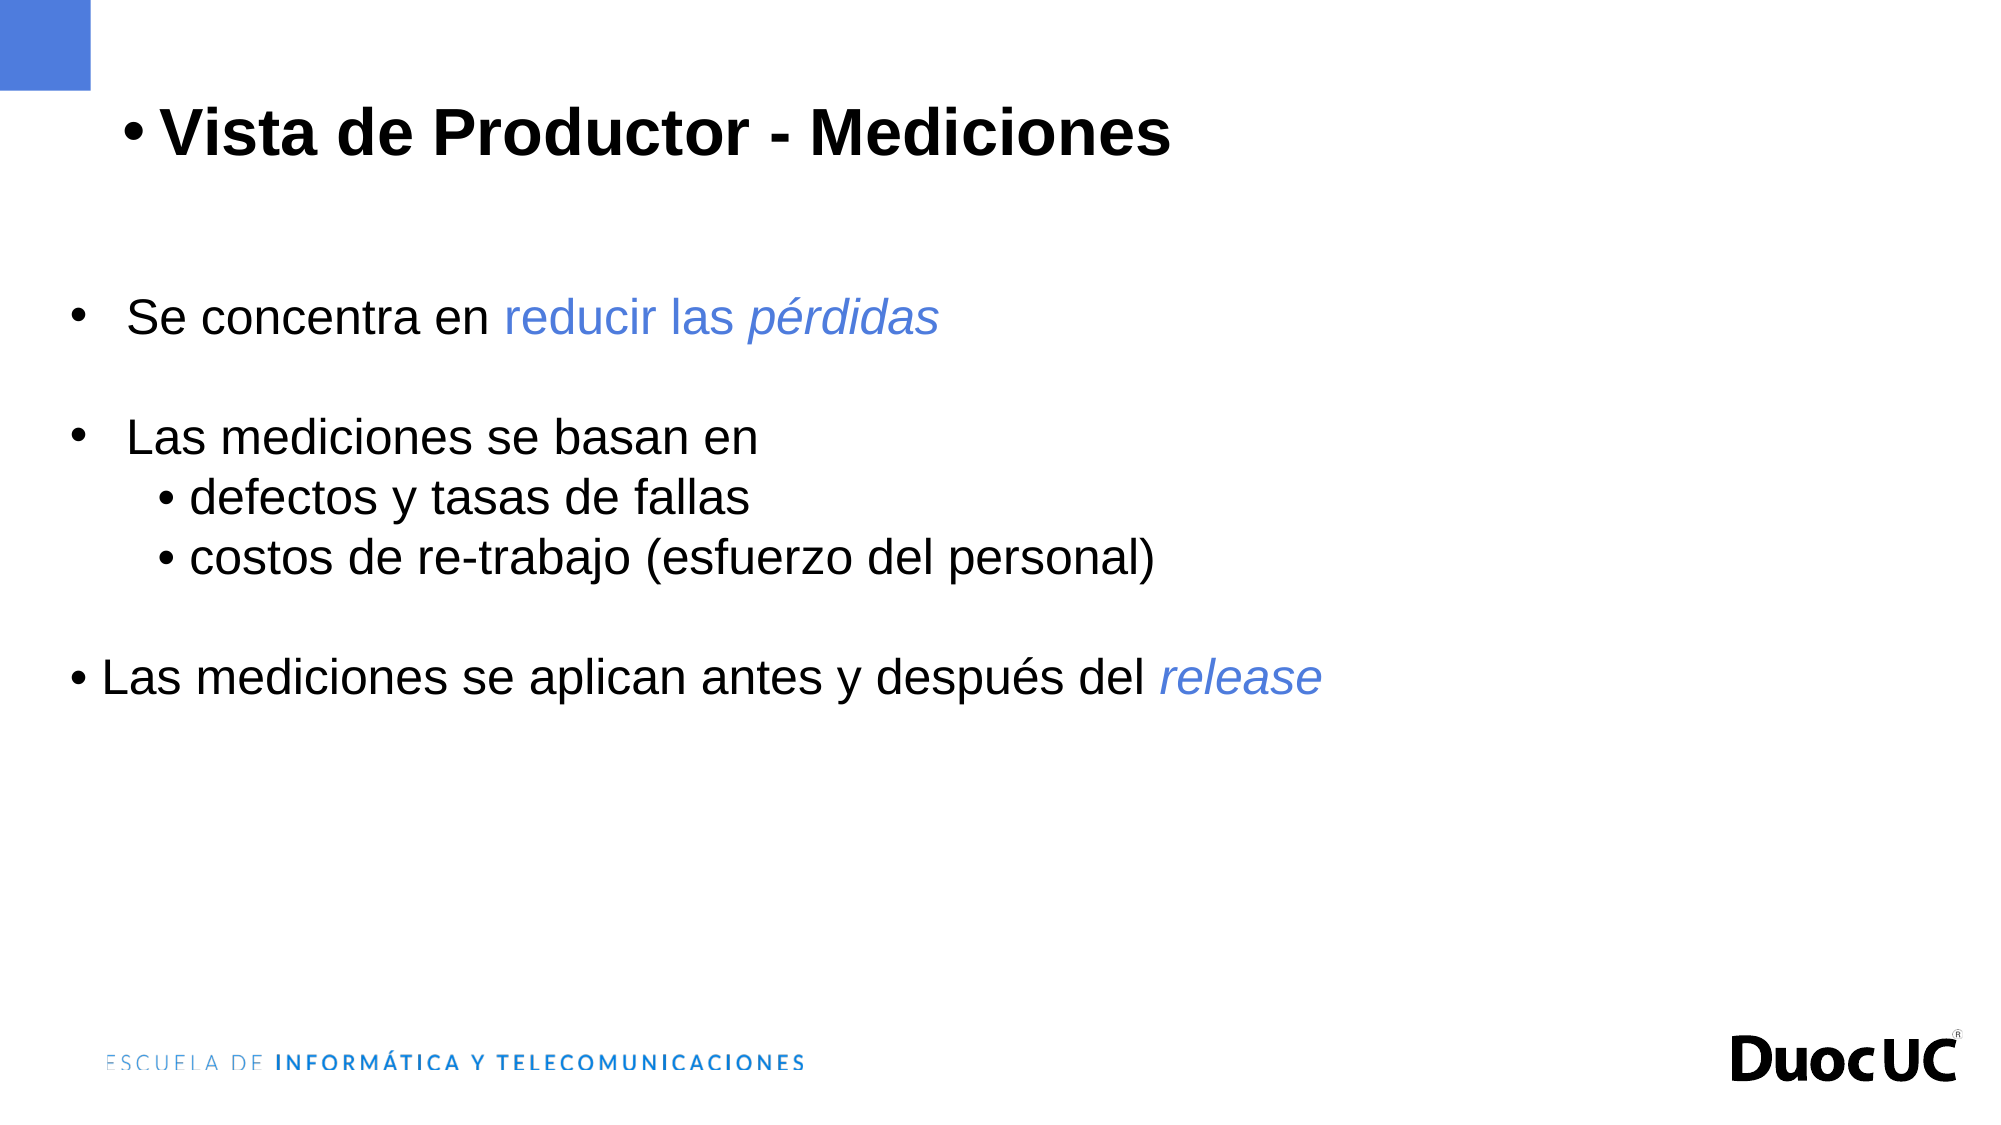

Vista de Productor - Mediciones
Se concentra en reducir las pérdidas

Las mediciones se basan en
• defectos y tasas de fallas
• costos de re-trabajo (esfuerzo del personal)

• Las mediciones se aplican antes y después del release